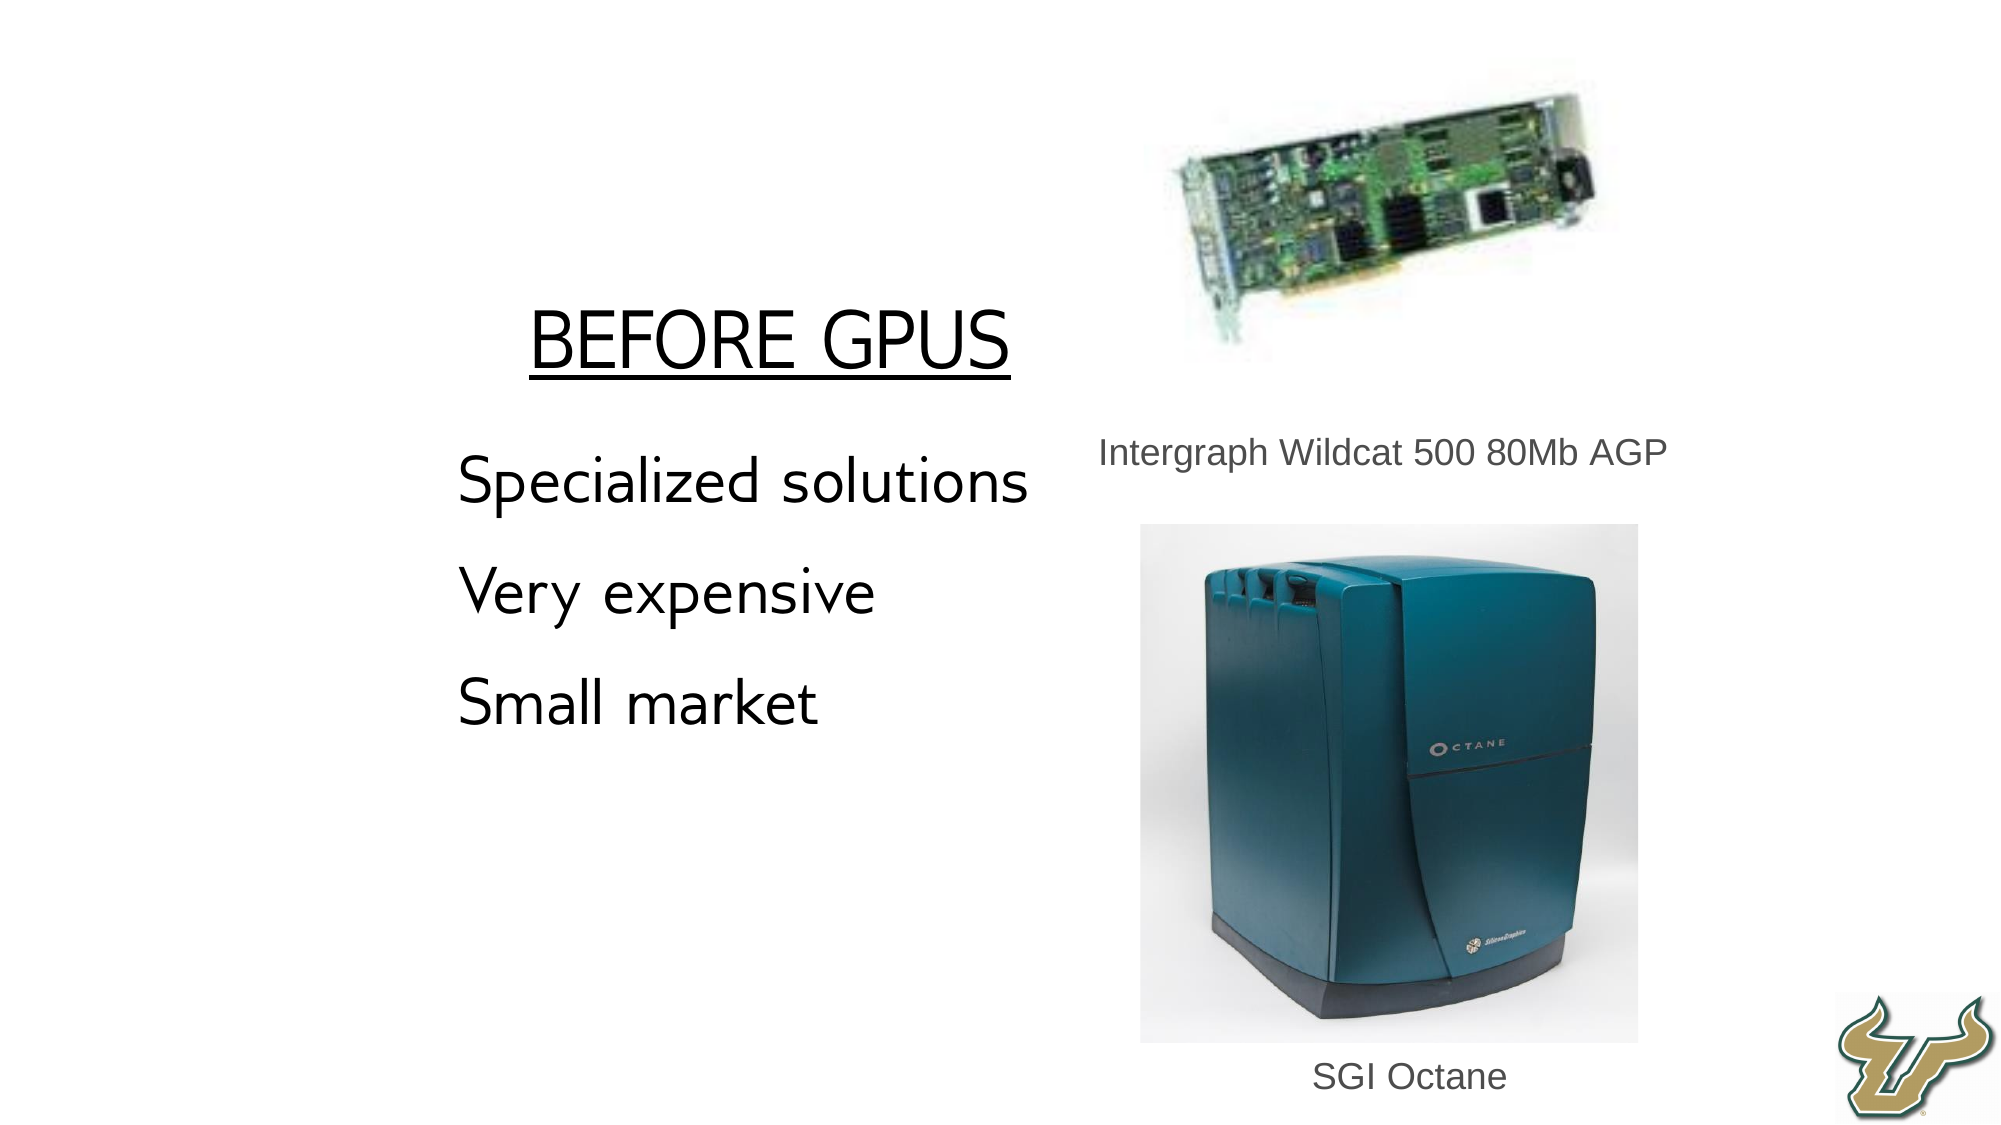

Before GPUs
Specialized solutions
Very expensive
Small market

Intergraph Wildcat 500 80Mb AGP

SGI Octane